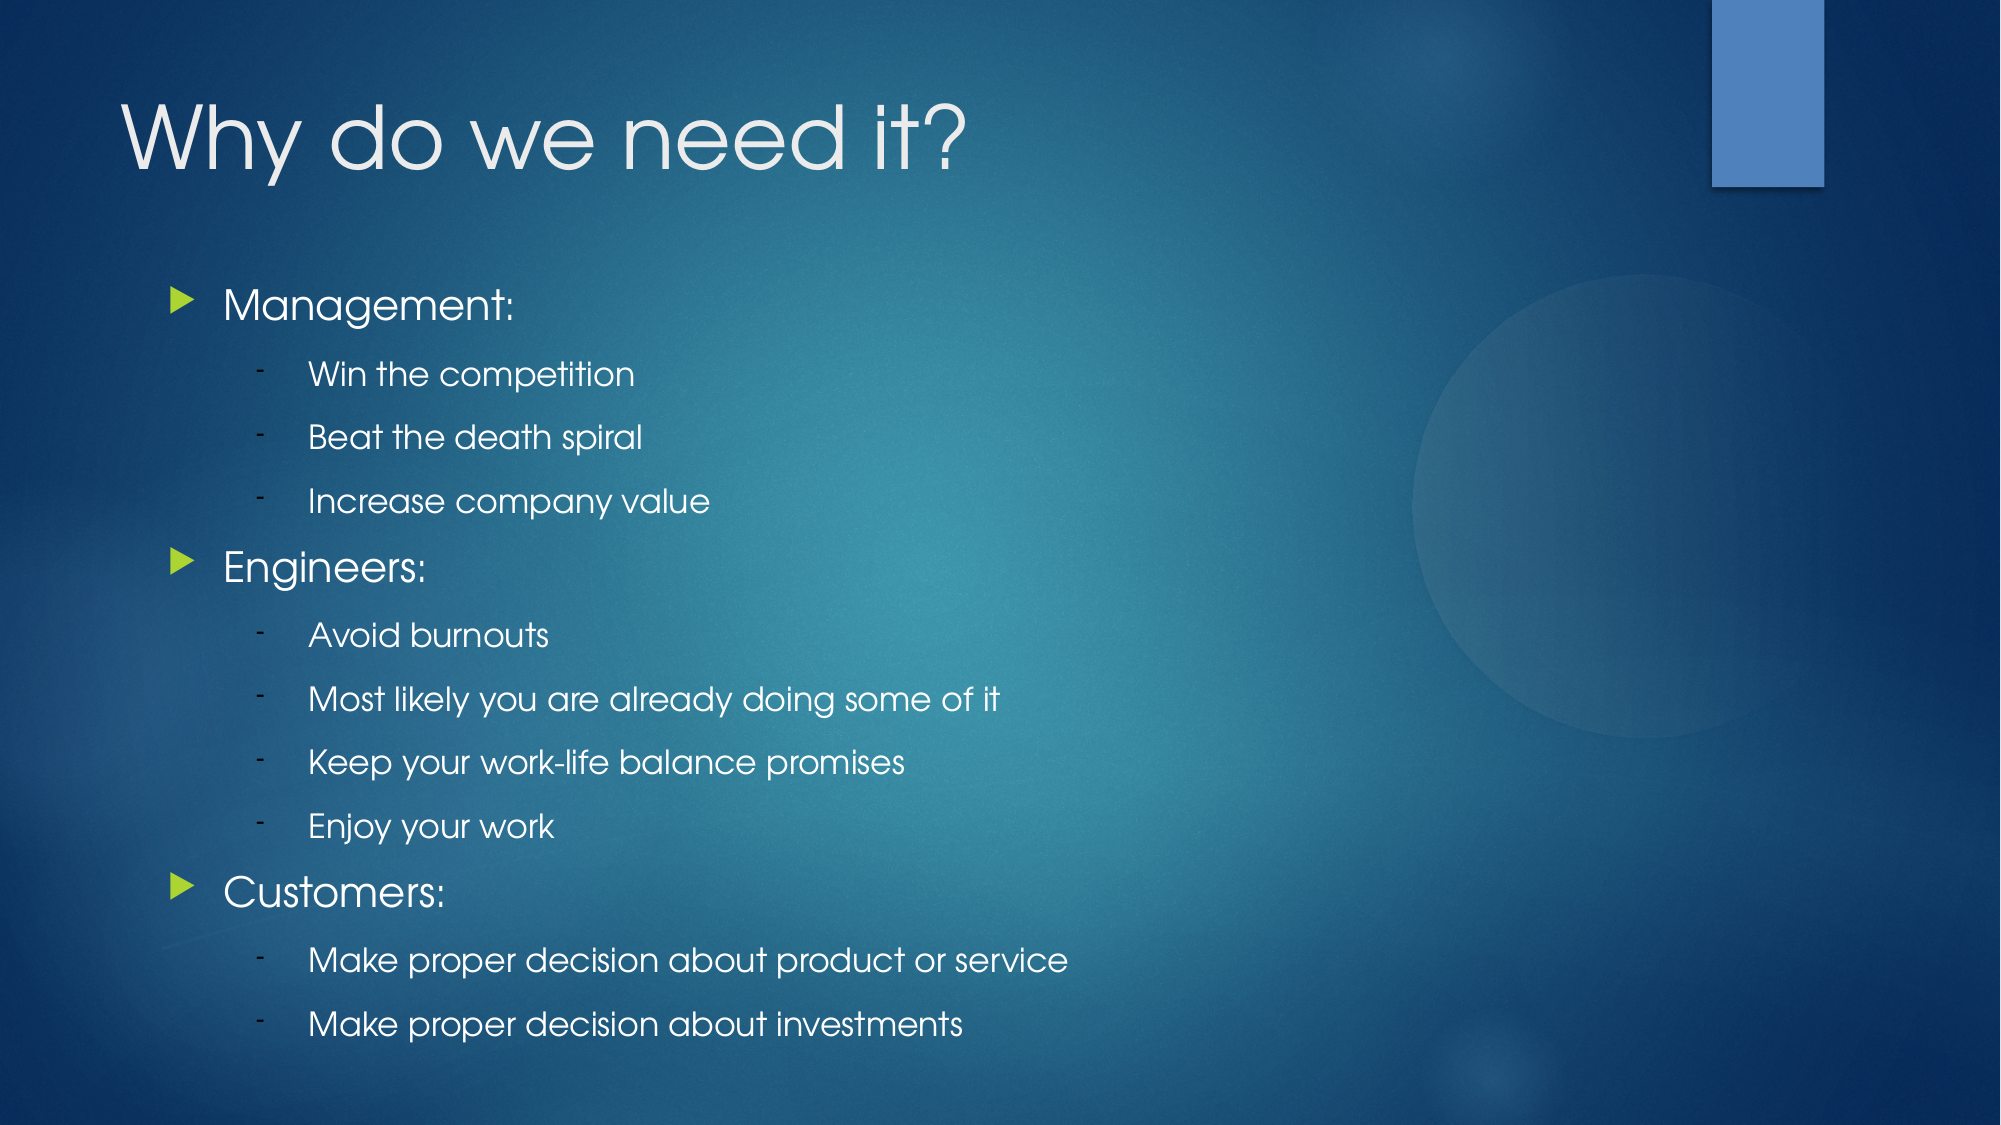

Why do we need it?
Management:
Win the competition
Beat the death spiral
Increase company value
Engineers:
Avoid burnouts
Most likely you are already doing some of it
Keep your work-life balance promises
Enjoy your work
Customers:
Make proper decision about product or service
Make proper decision about investments